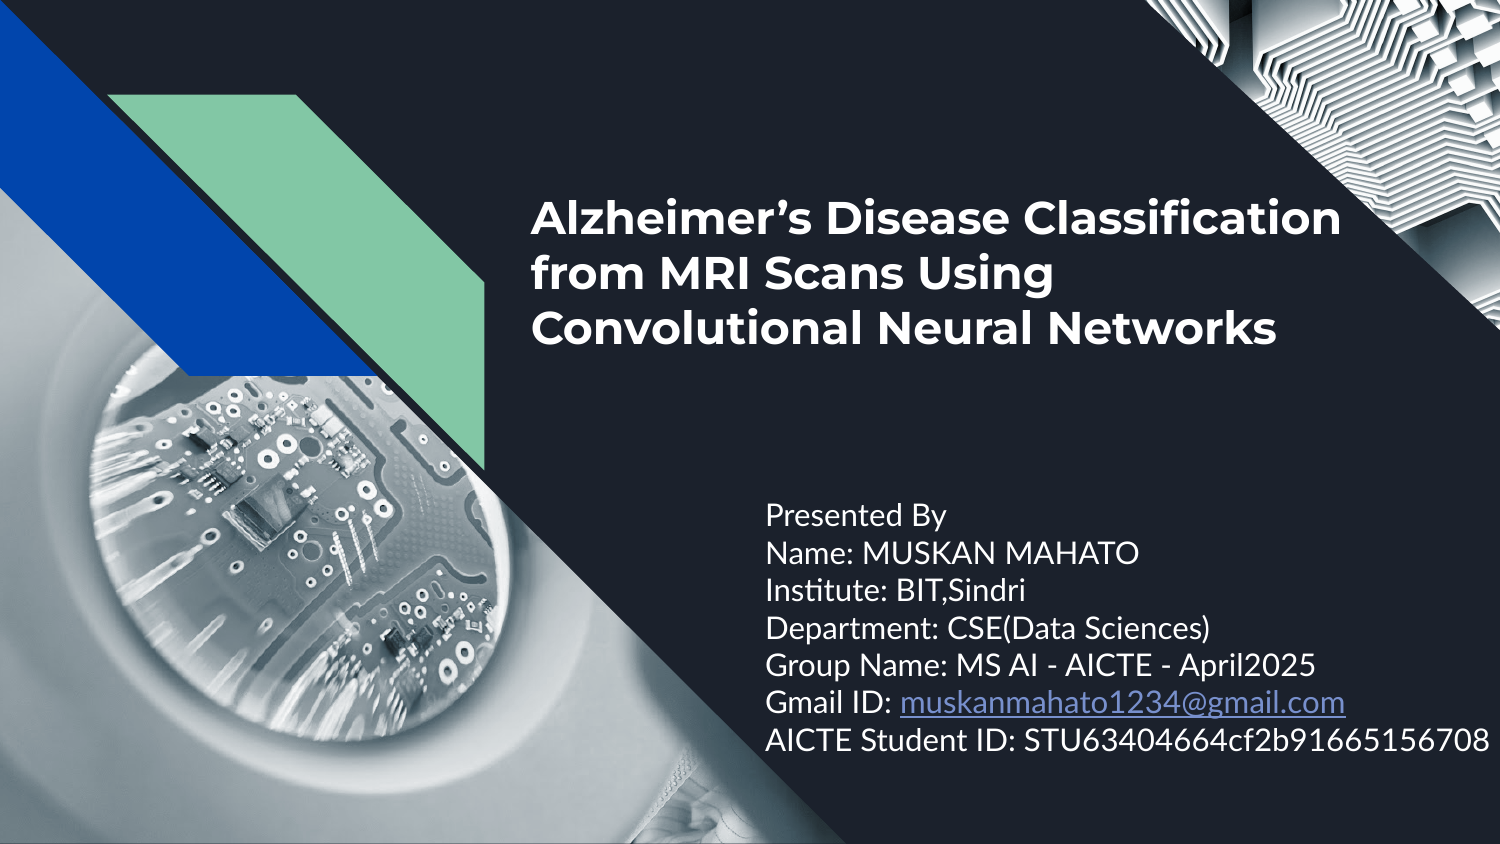

# Alzheimer’s Disease Classification from MRI Scans Using Convolutional Neural Networks

Presented By
Name: MUSKAN MAHATO
Institute: BIT,Sindri
Department: CSE(Data Sciences)
Group Name: MS AI - AICTE - April2025
Gmail ID: muskanmahato1234@gmail.com
AICTE Student ID: STU63404664cf2b91665156708